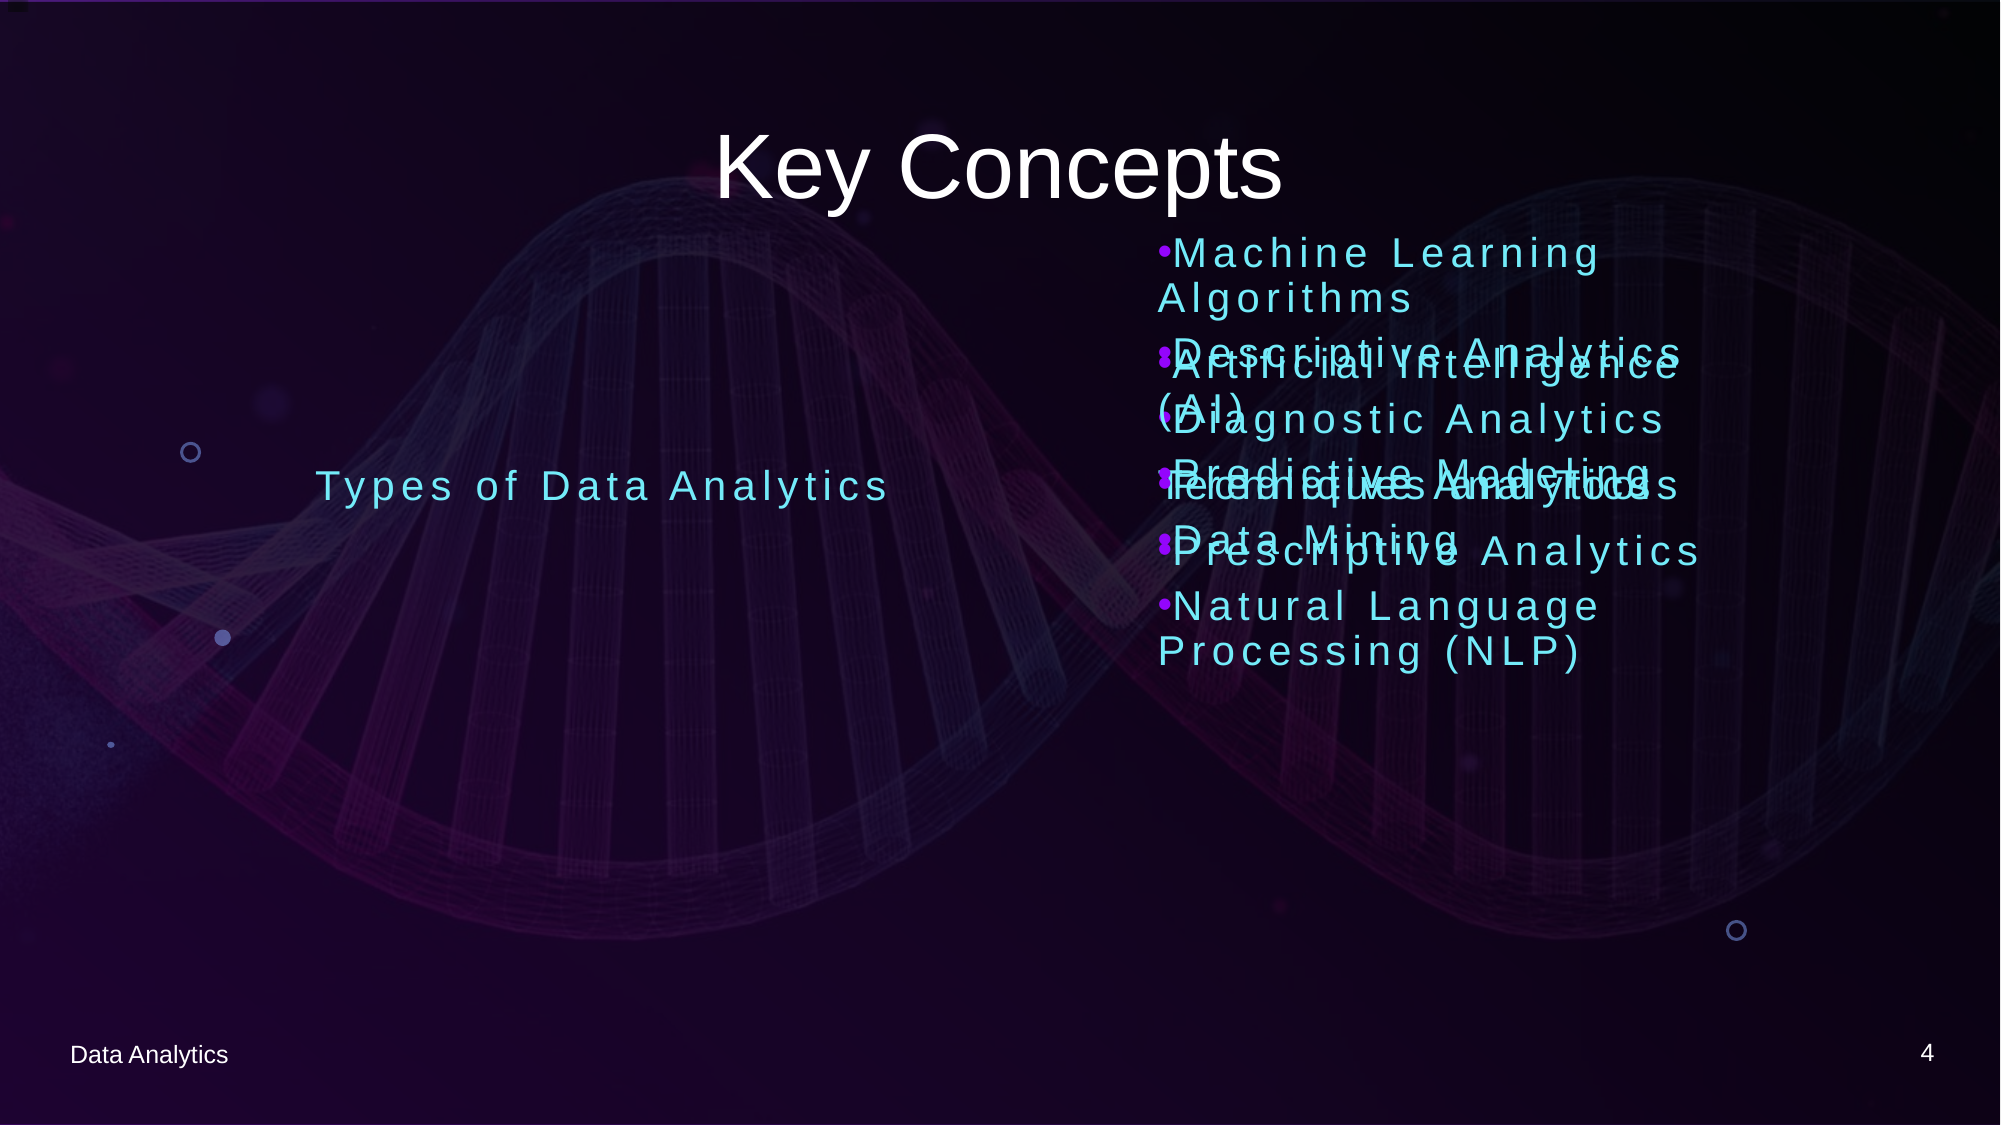

# Key Concepts
Techniques and Tools
Types of Data Analytics
Descriptive Analytics
Diagnostic Analytics
Predictive Analytics
Prescriptive Analytics

Machine Learning Algorithms
Artificial Intelligence (AI)
Predictive Modeling
Data Mining
Natural Language Processing (NLP)

4
Data Analytics